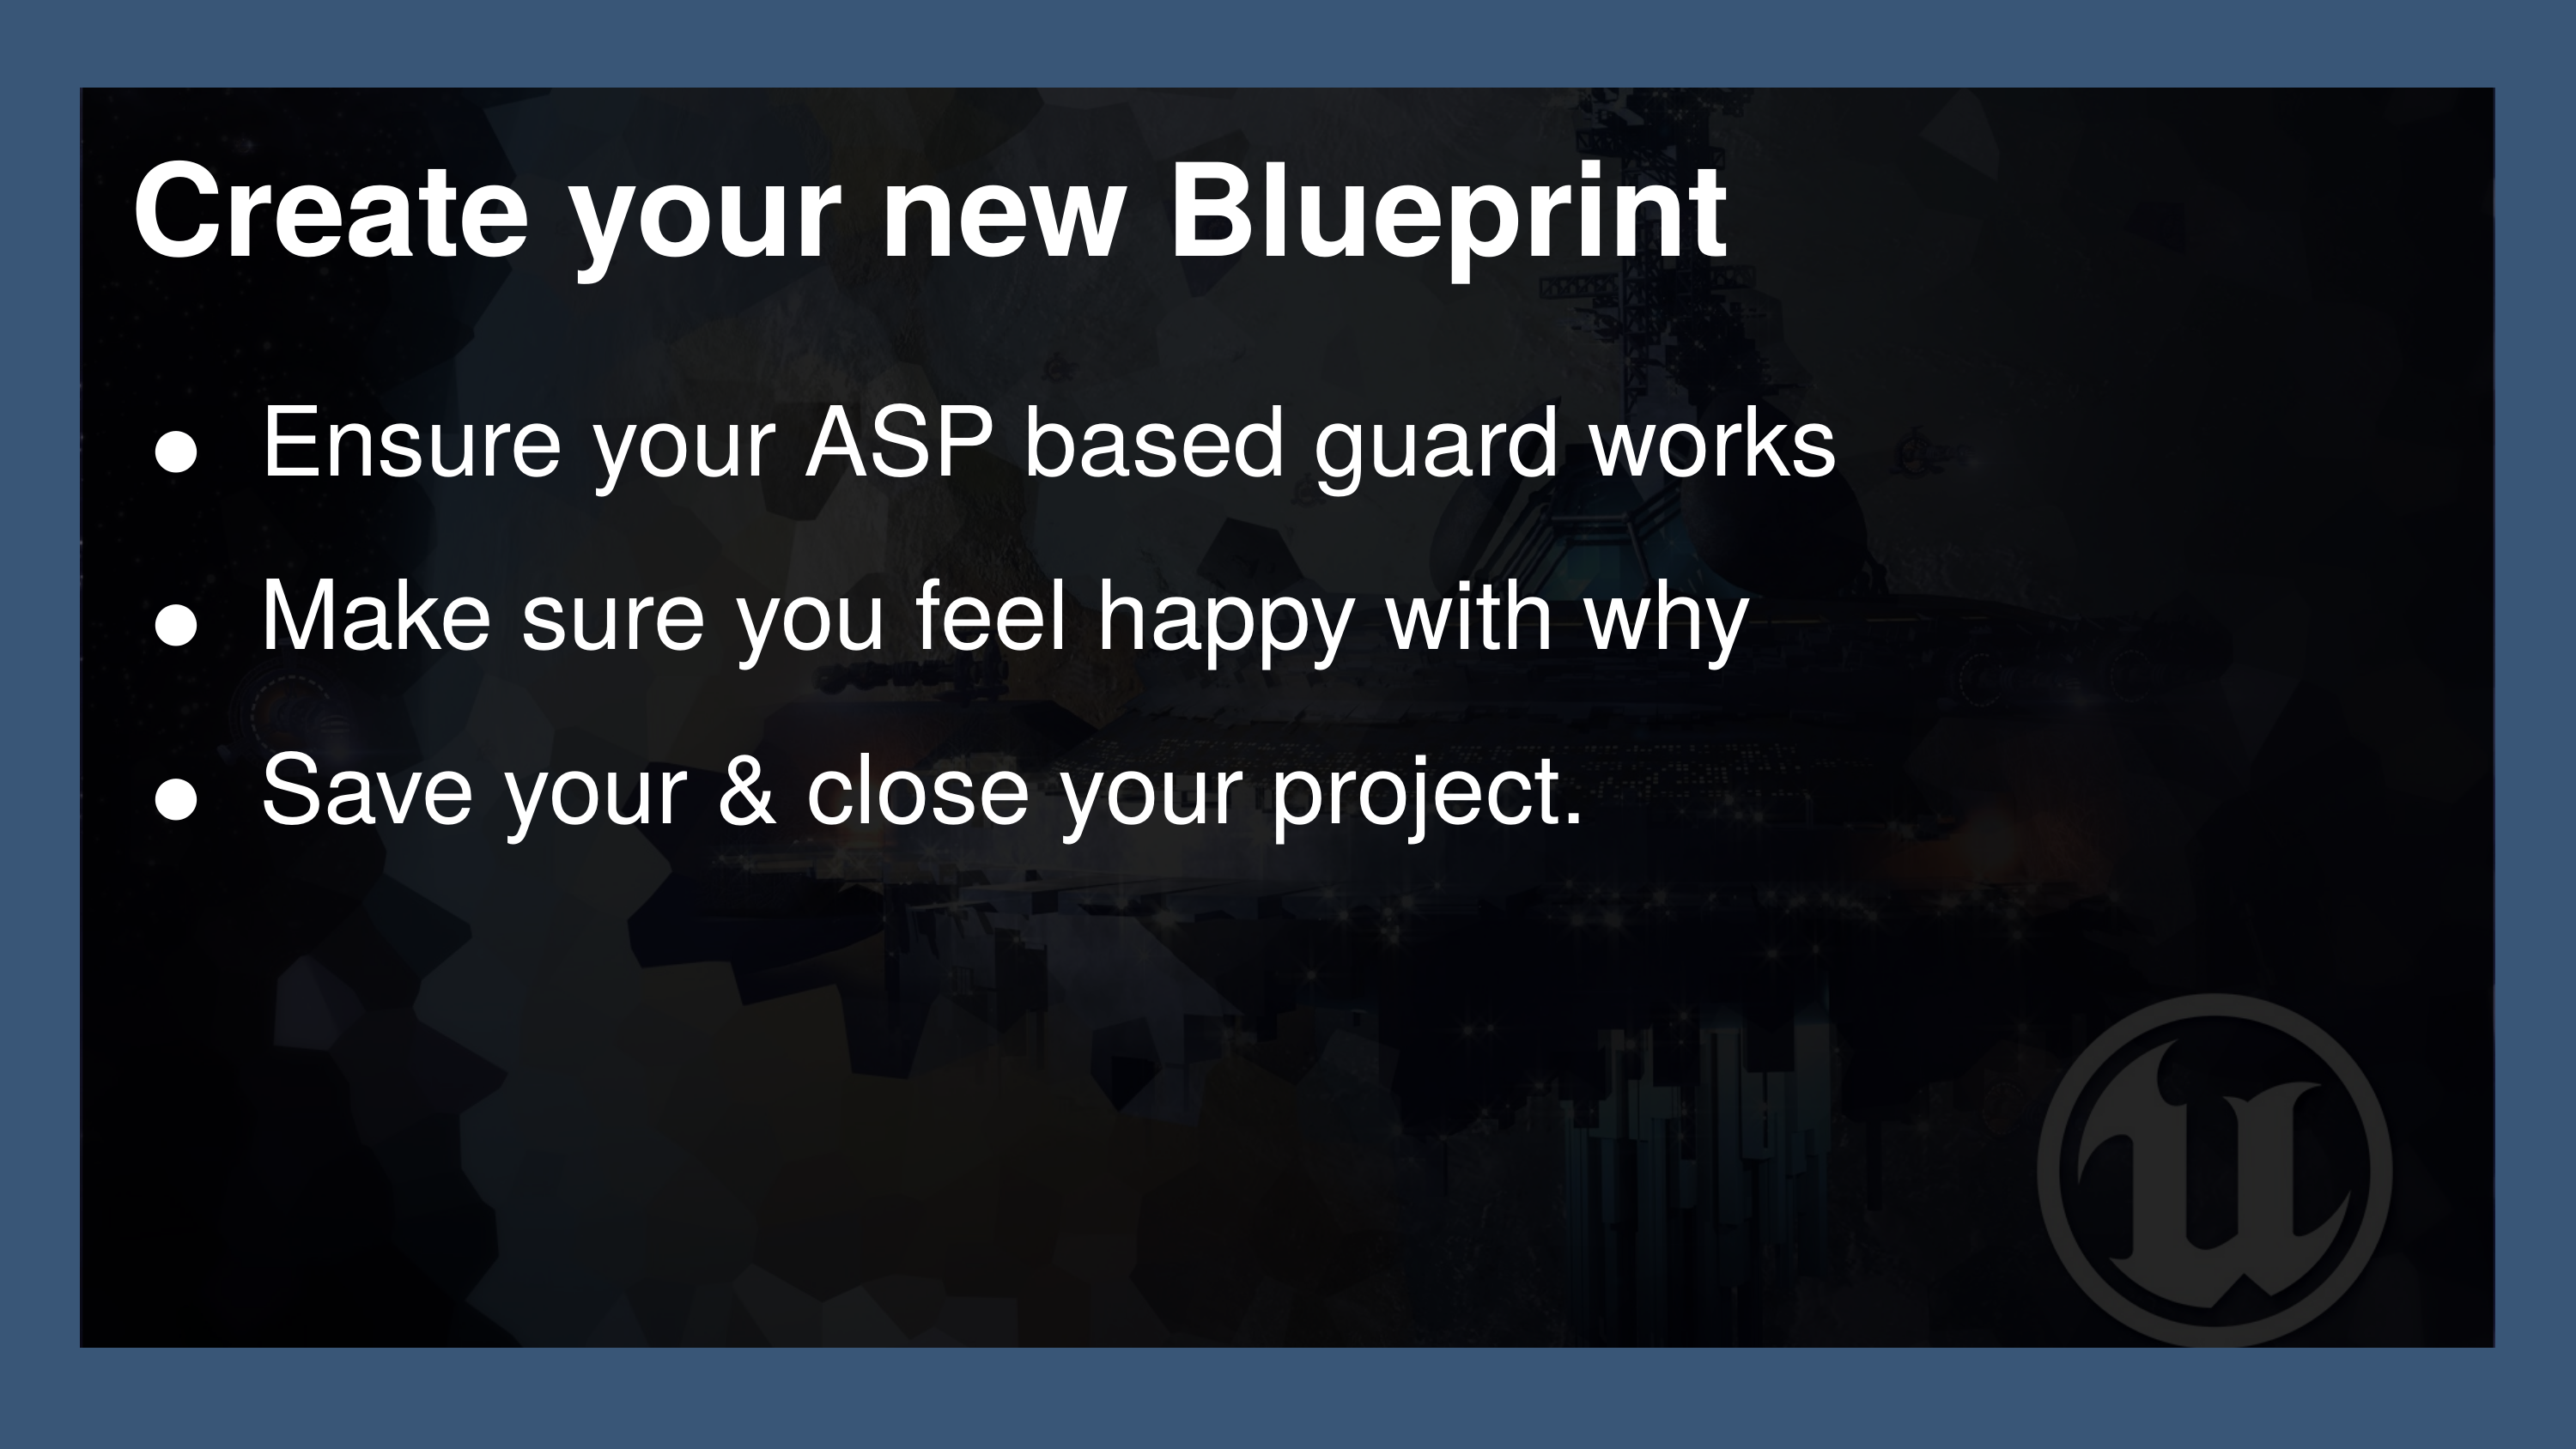

Create your new Blueprint
Ensure your ASP based guard works
Make sure you feel happy with why
Save your & close your project.